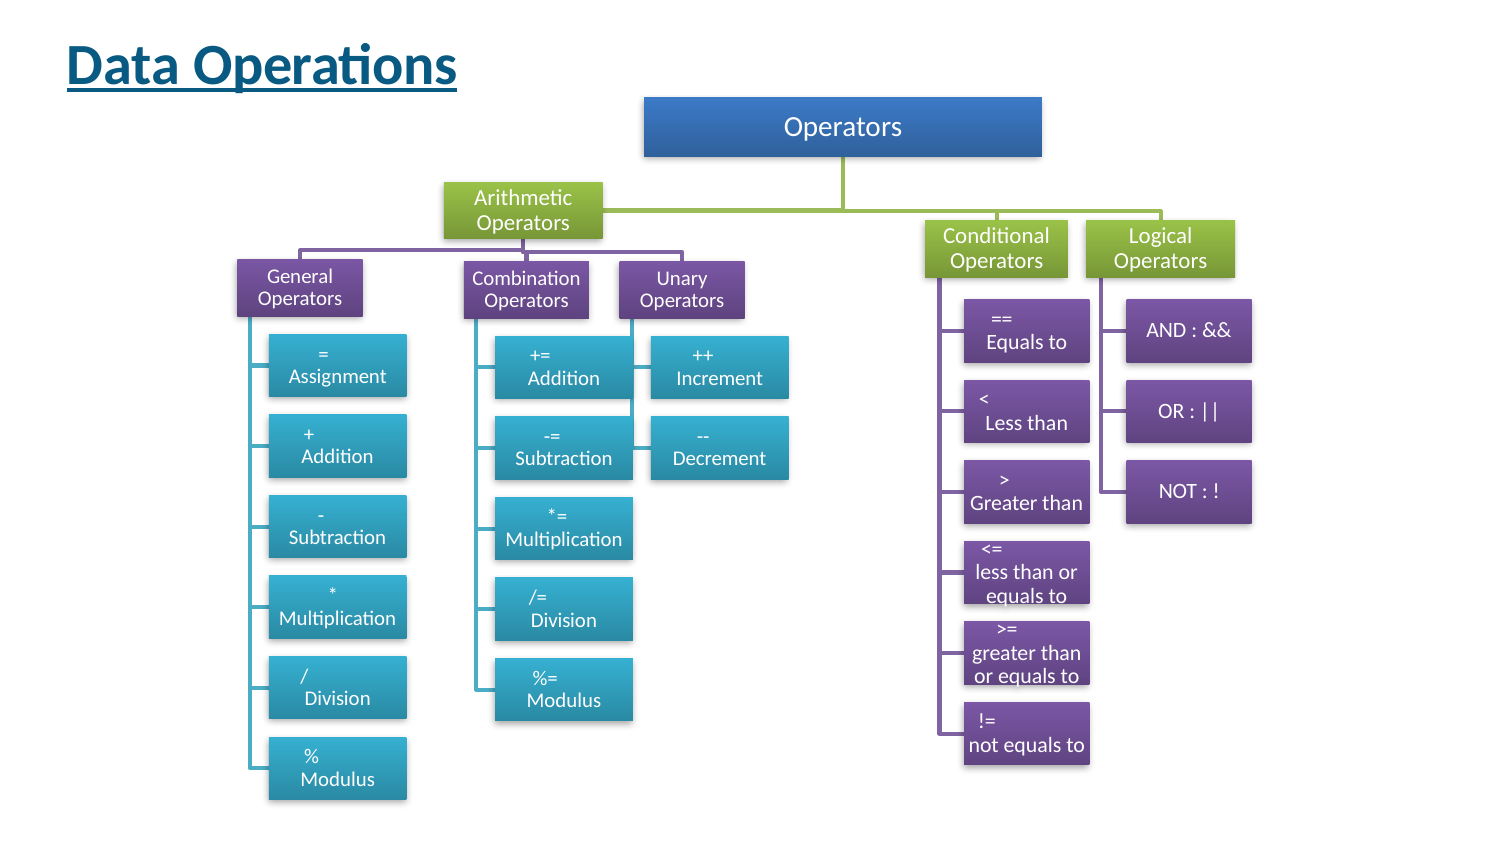

Operators
Conditional Operators
==           Equals to
<                  Less than
>          Greater than
<=               less than or equals to
>=         greater than or equals to
!=                 not equals to
Logical Operators
AND : &&
OR : ||
NOT : !
Arithmetic Operators
General Operators
=       Assignment
+             Addition
-        Subtraction
*   Multiplication
/               Division
%            Modulus
Combination Operators
+=           Addition
-=      Subtraction
*=    Multiplication
/=            Division
%=         Modulus
Unary Operators
++        Increment
--        Decrement
# Data Operations